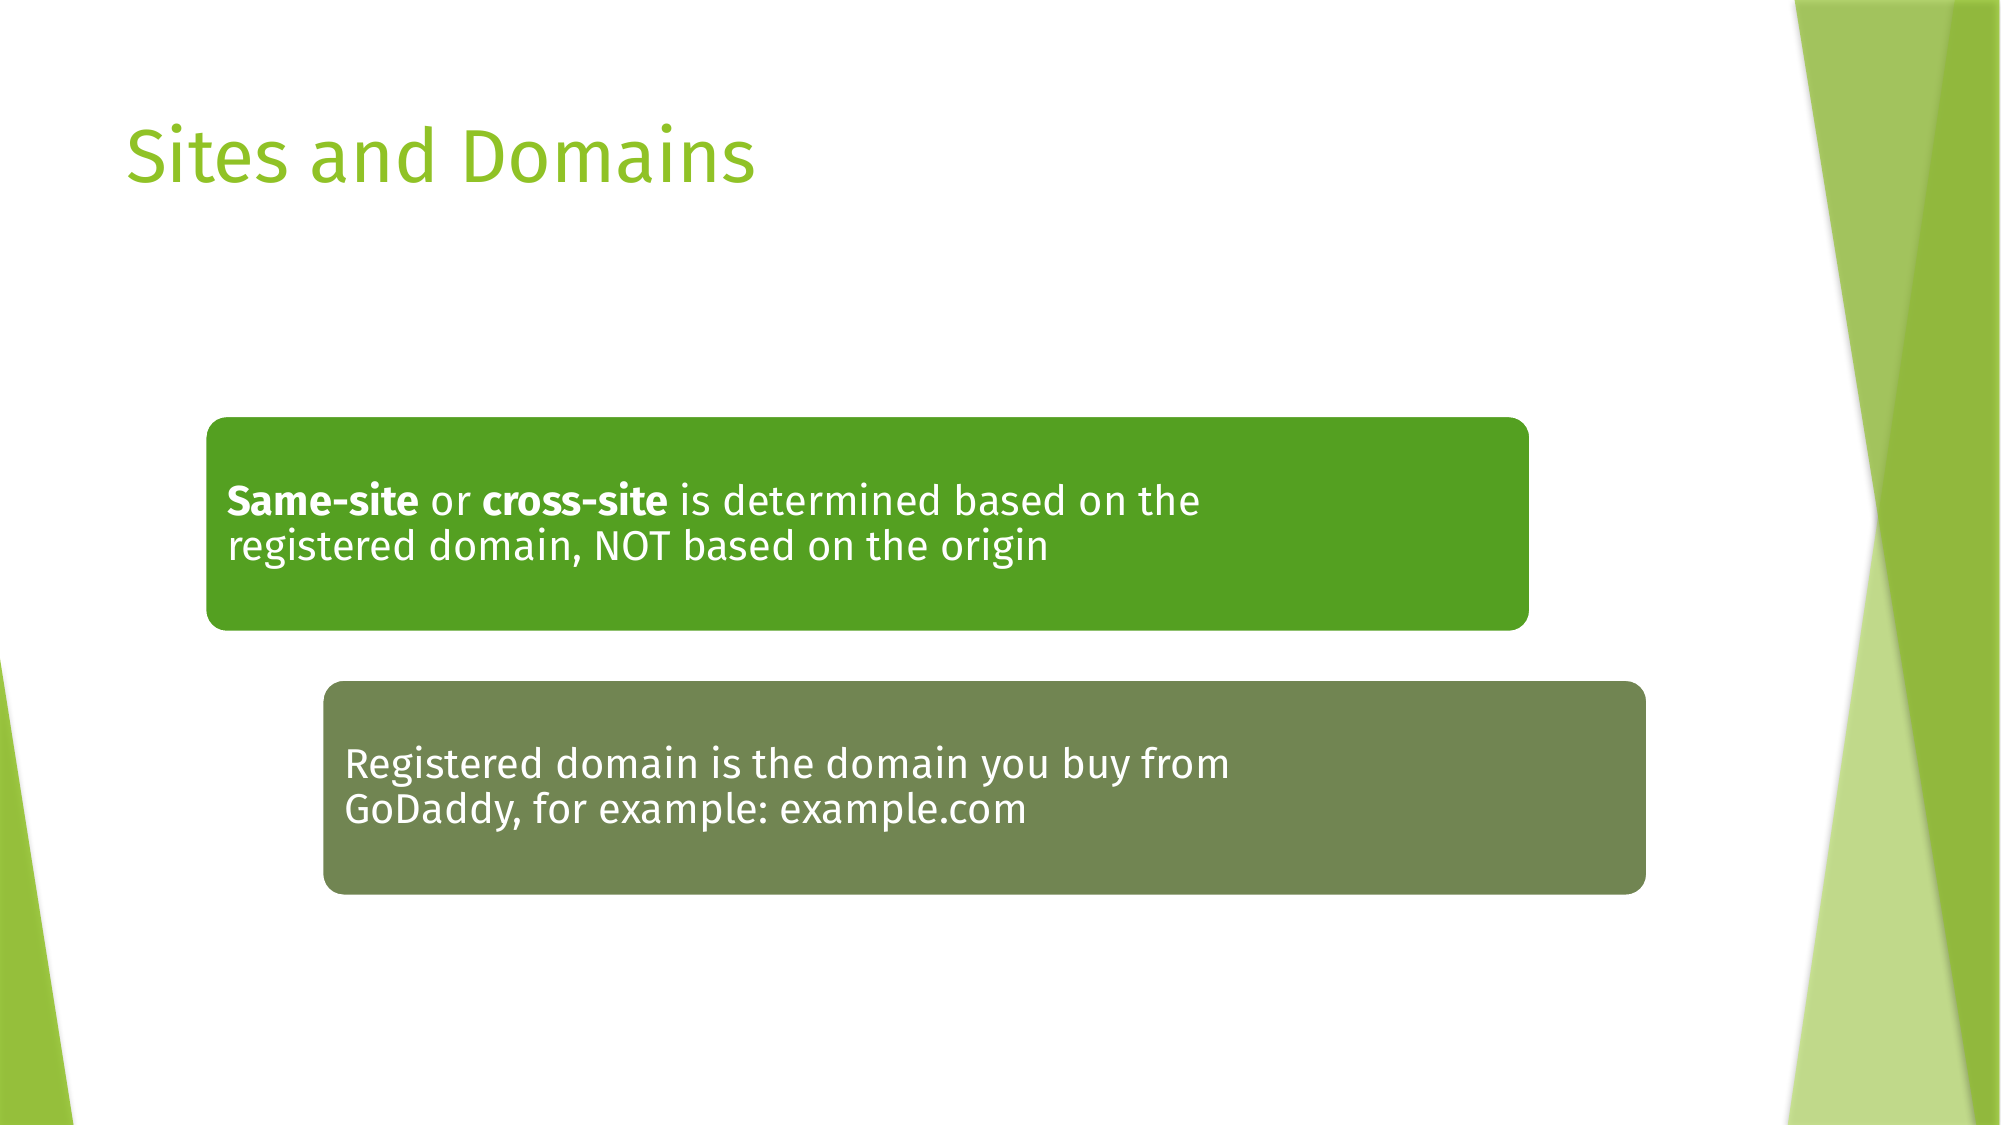

# Sites and Domains

Same-site or cross-site is determined based on the registered domain, NOT based on the origin

Registered domain is the domain you buy from GoDaddy, for example: example.com